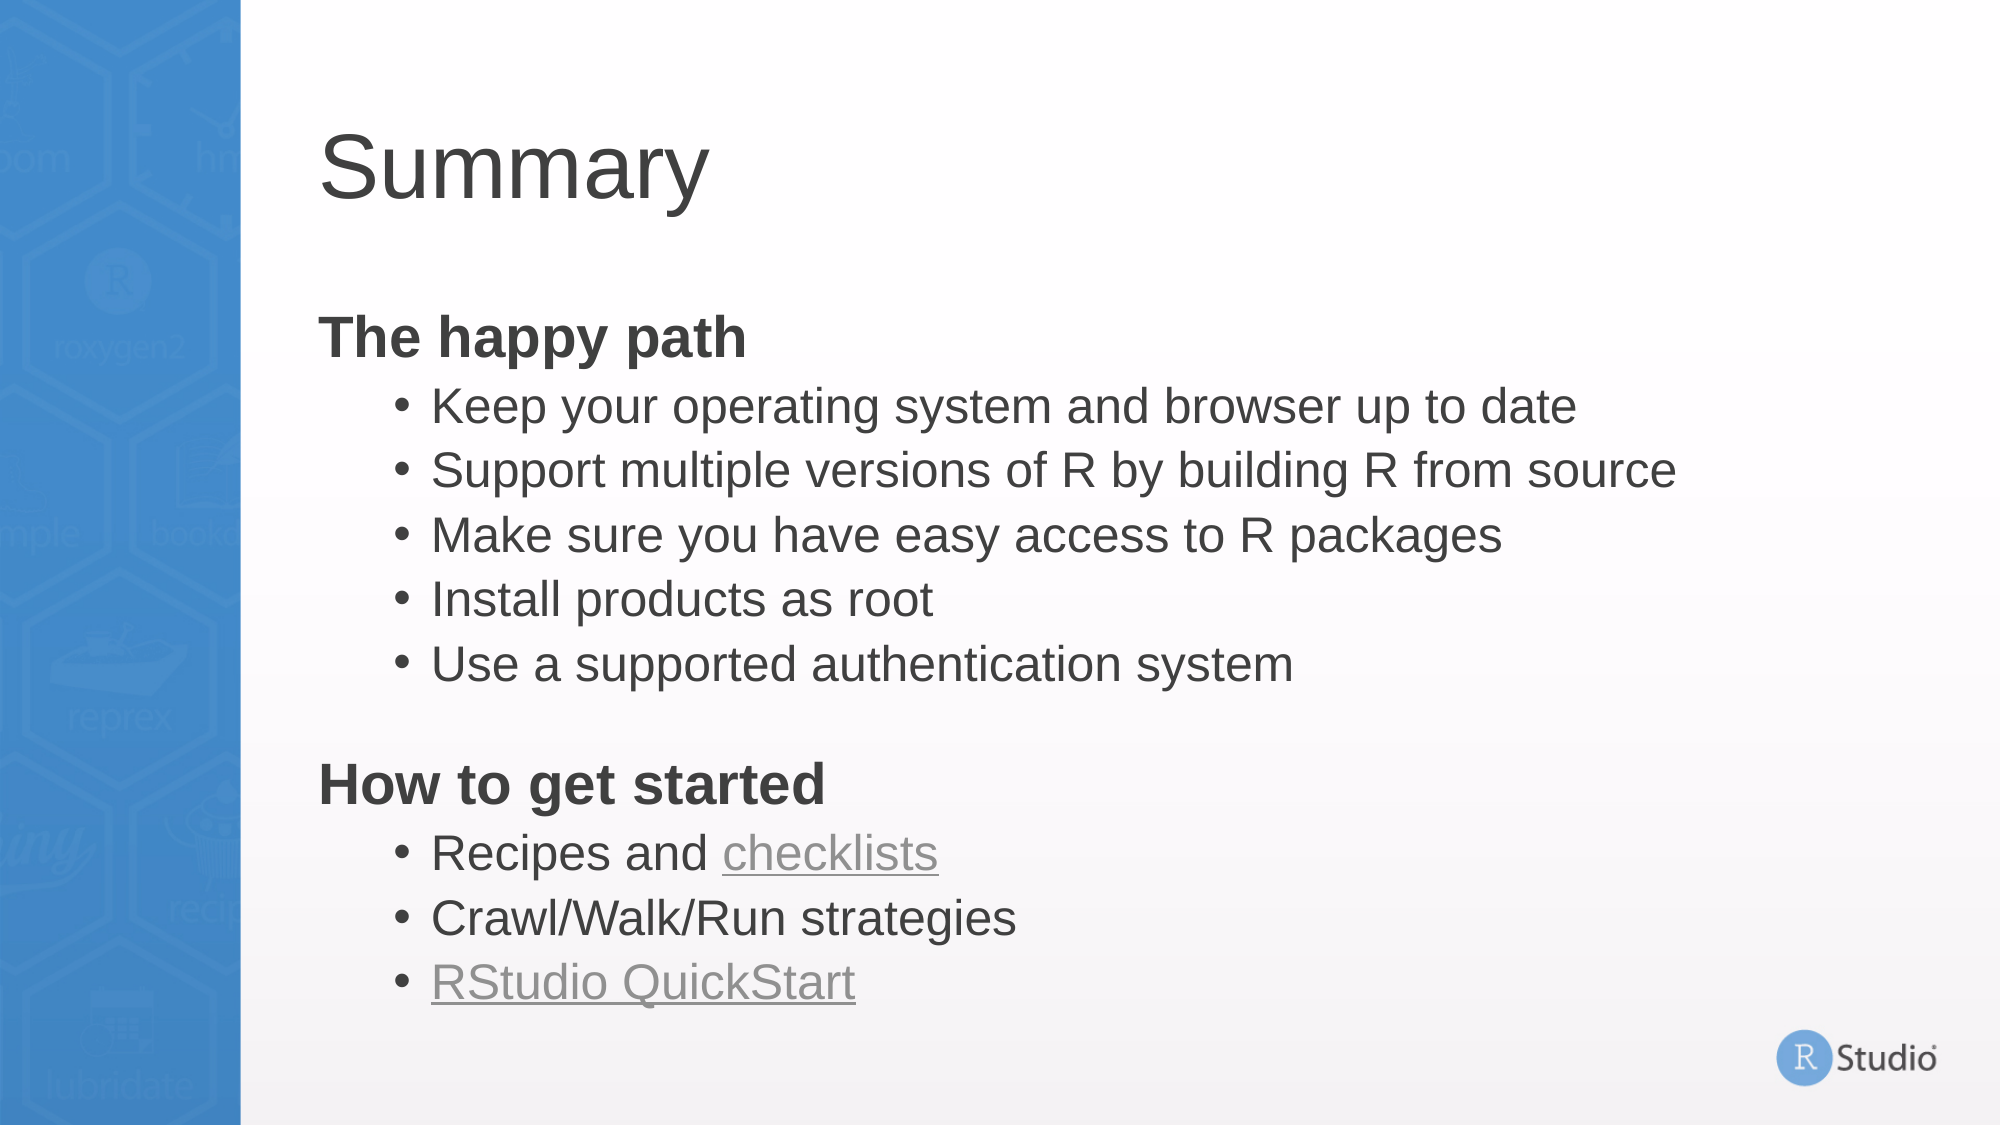

# Summary
The happy path
Keep your operating system and browser up to date
Support multiple versions of R by building R from source
Make sure you have easy access to R packages
Install products as root
Use a supported authentication system
How to get started
Recipes and checklists
Crawl/Walk/Run strategies
RStudio QuickStart